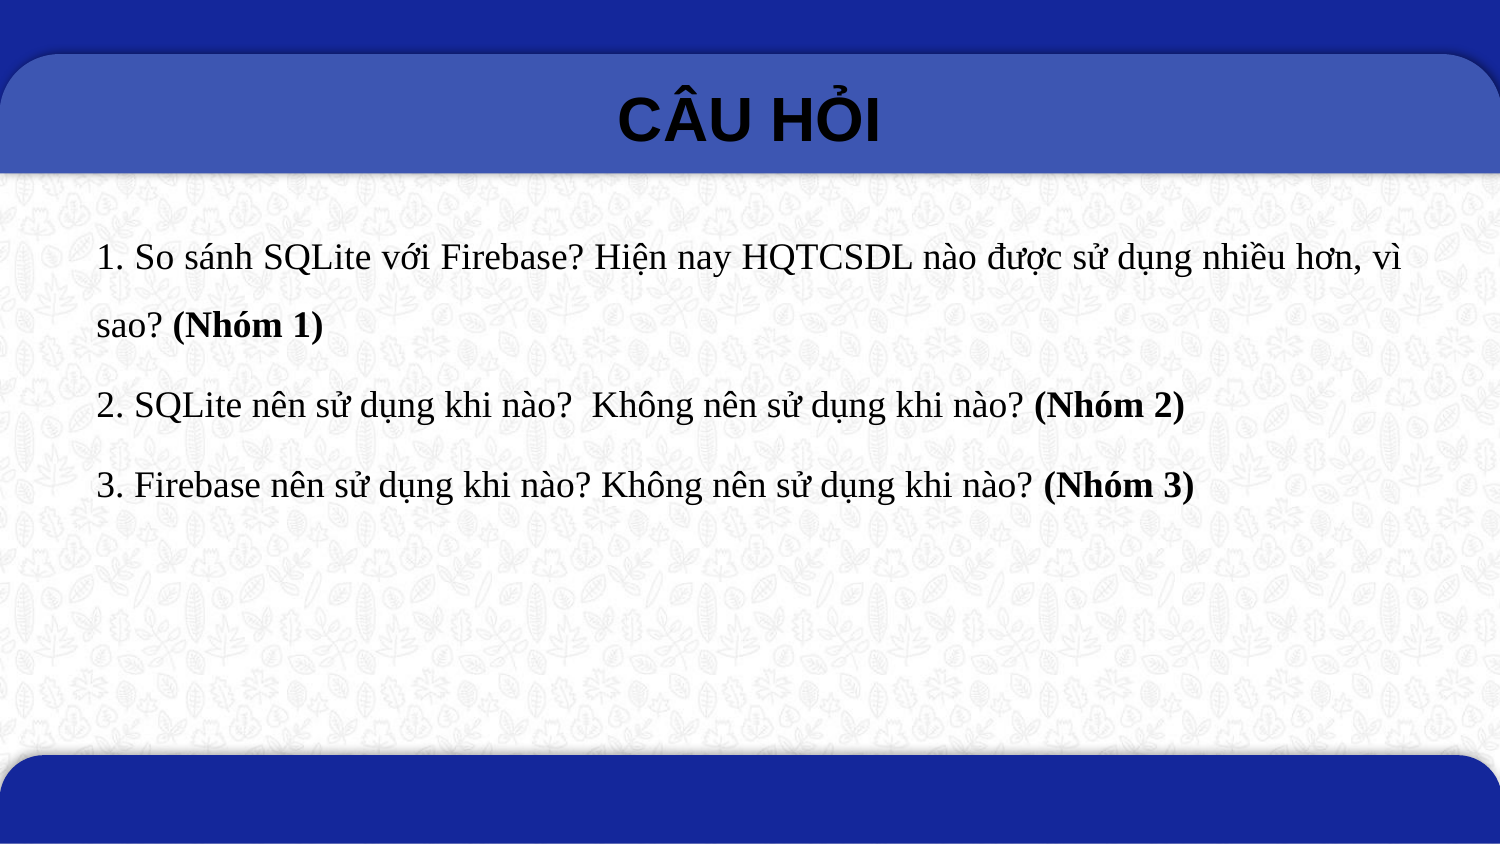

# CÂU HỎI
1. So sánh SQLite với Firebase? Hiện nay HQTCSDL nào được sử dụng nhiều hơn, vì sao? (Nhóm 1)
2. SQLite nên sử dụng khi nào?  Không nên sử dụng khi nào? (Nhóm 2)
3. Firebase nên sử dụng khi nào? Không nên sử dụng khi nào? (Nhóm 3)